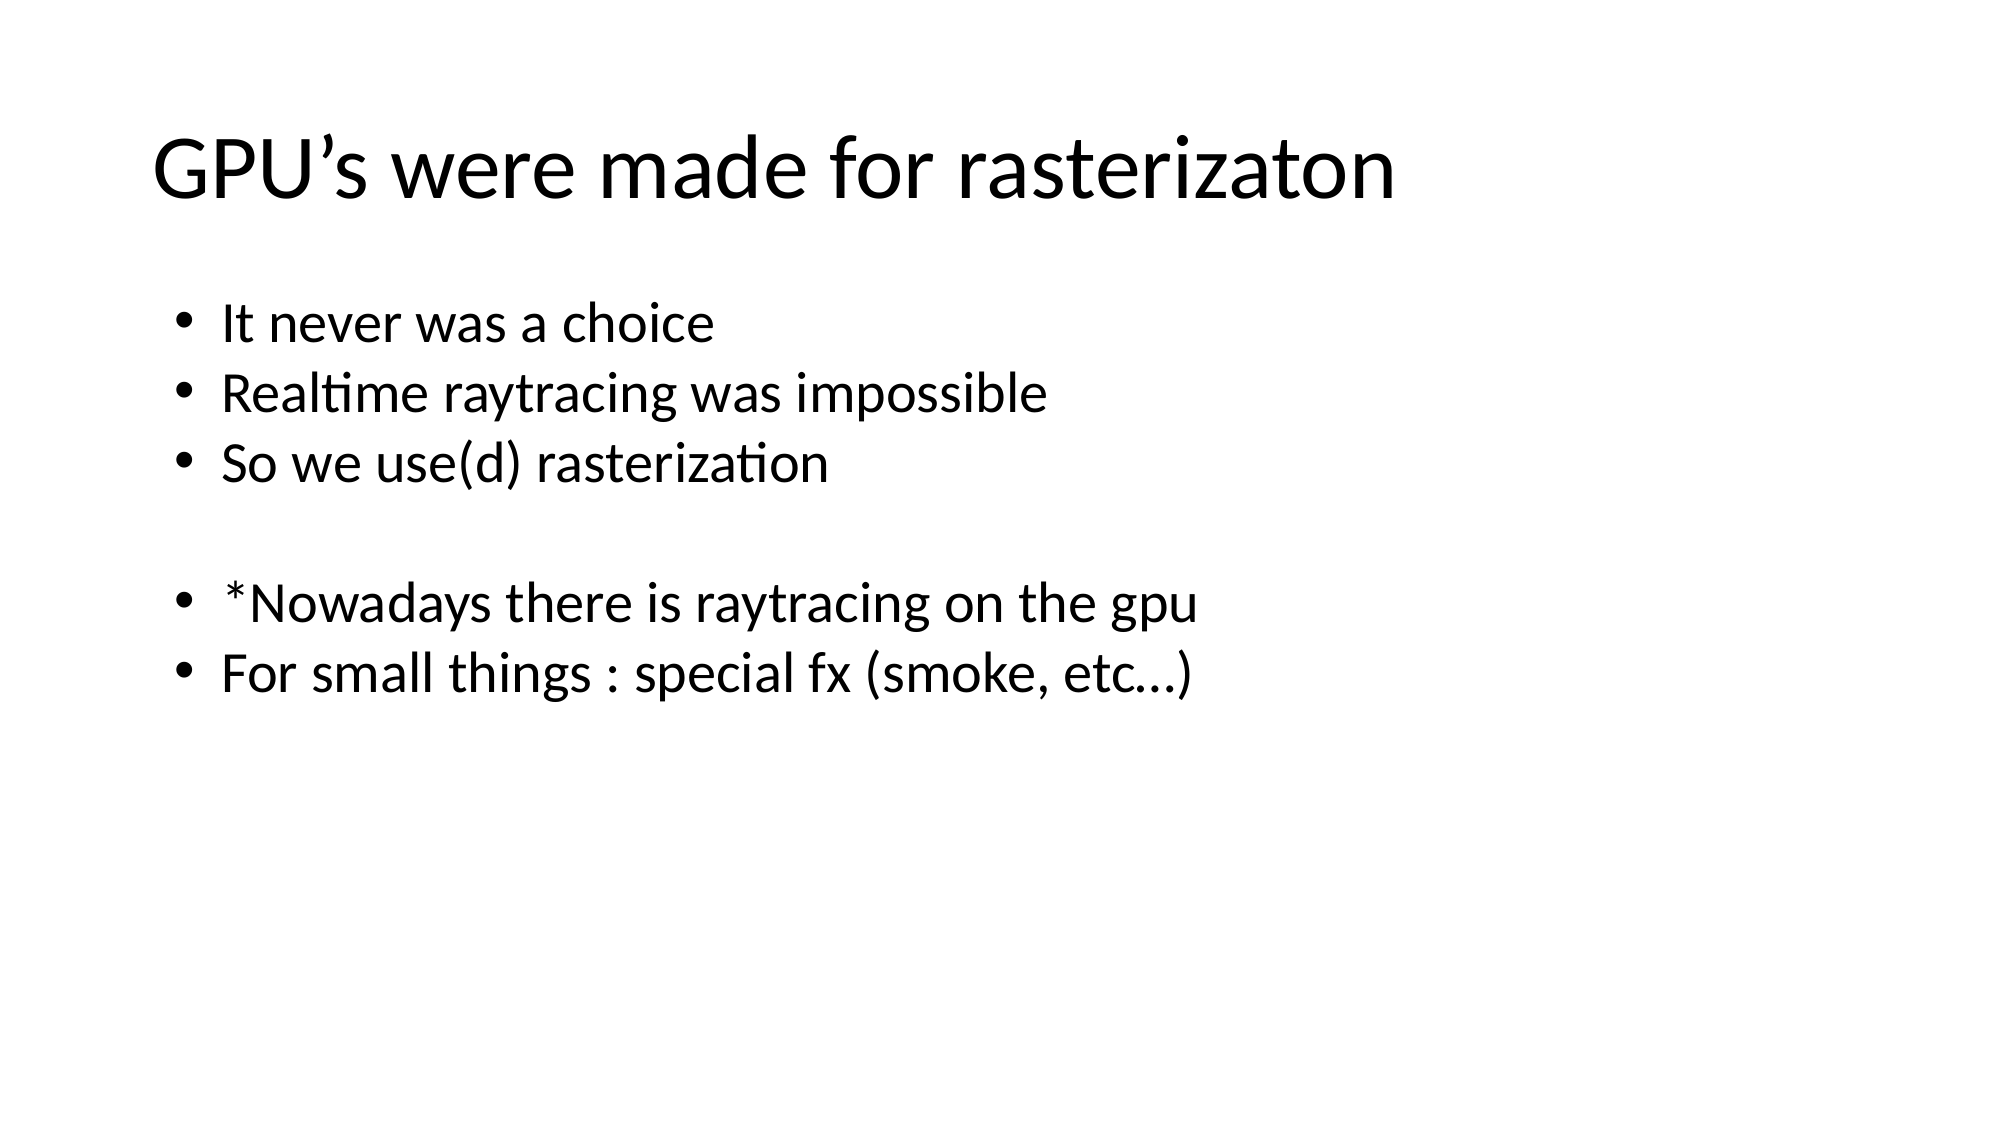

# GPU’s were made for rasterizaton
It never was a choice
Realtime raytracing was impossible
So we use(d) rasterization

*Nowadays there is raytracing on the gpu
For small things : special fx (smoke, etc…)